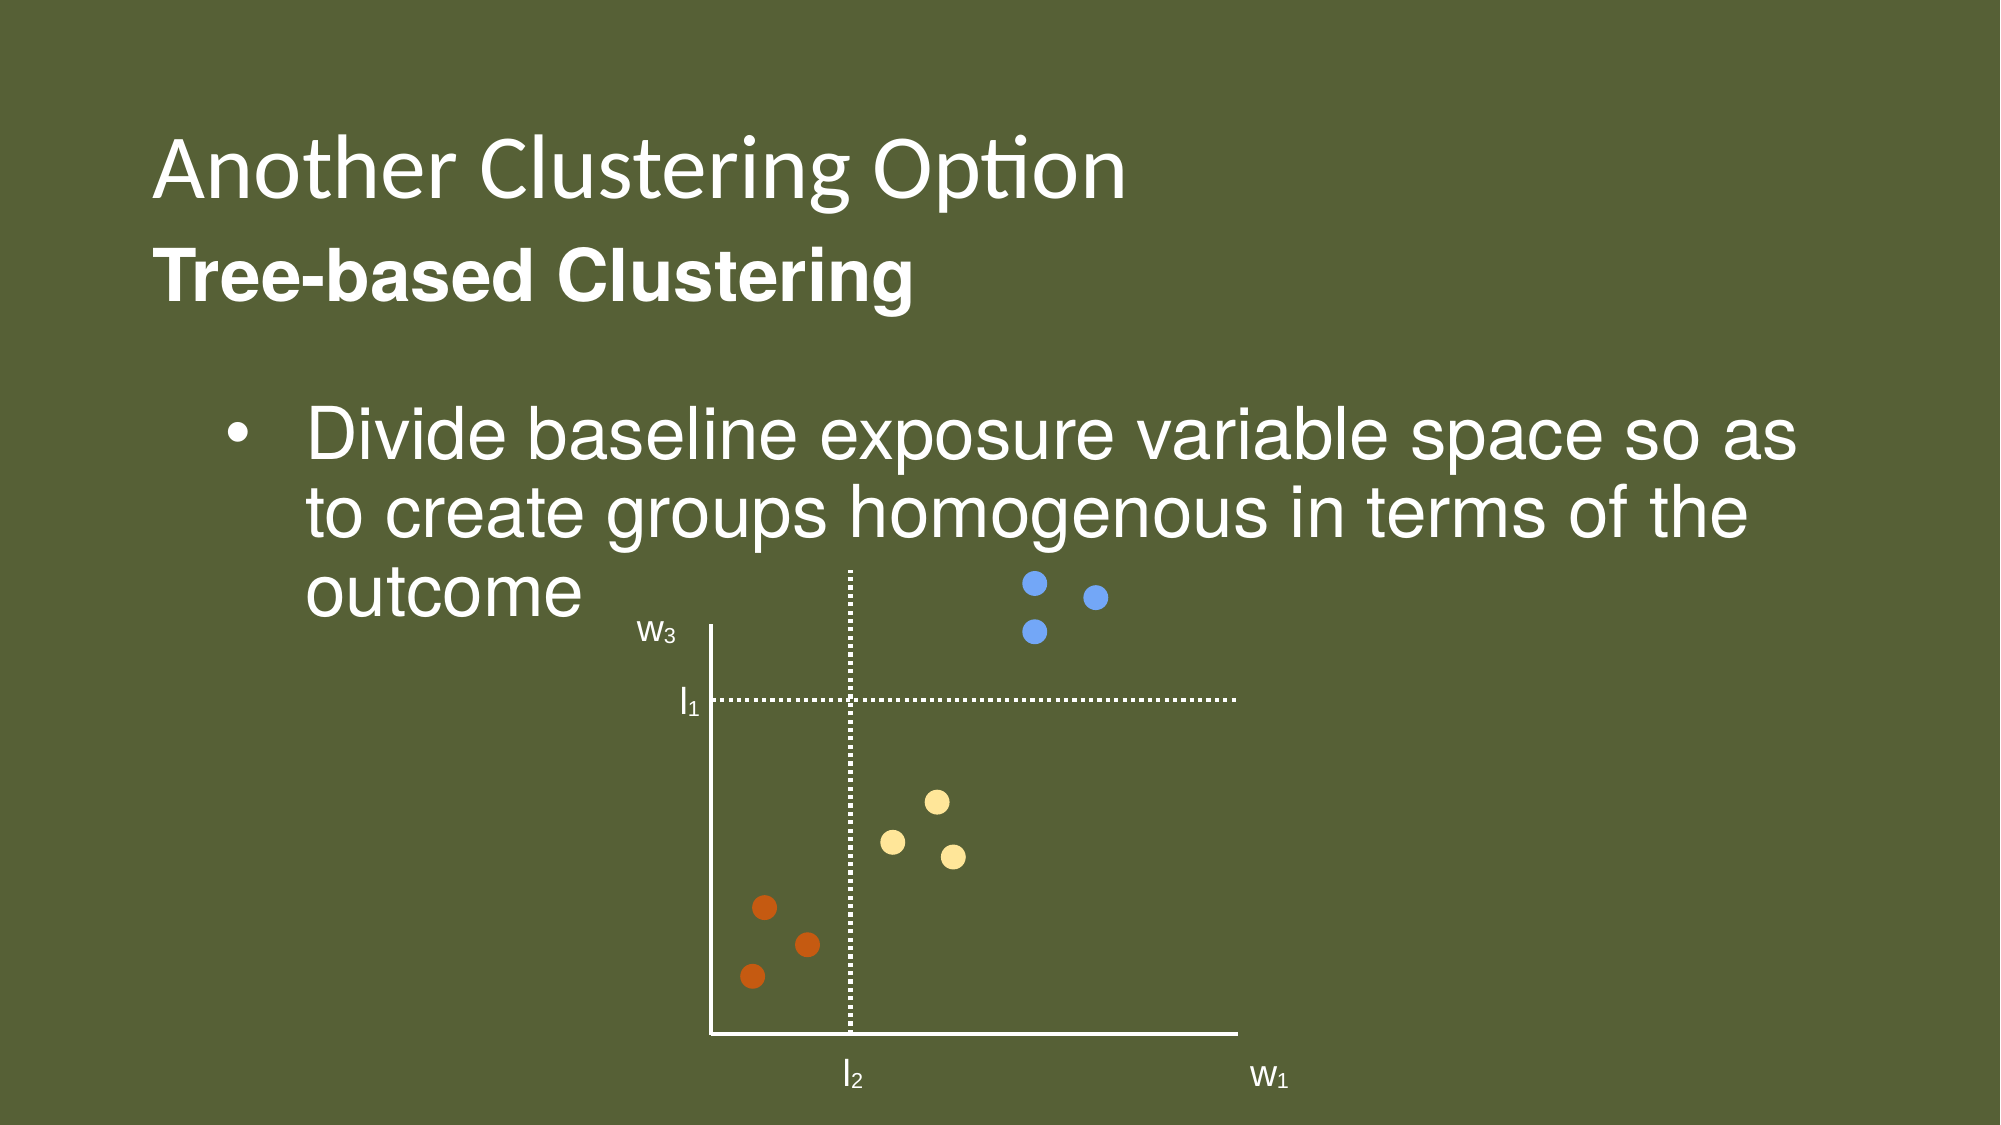

# Another Clustering Option
Tree-based Clustering

Divide baseline exposure variable space so as to create groups homogenous in terms of the outcome

w3

l1

l2
w1